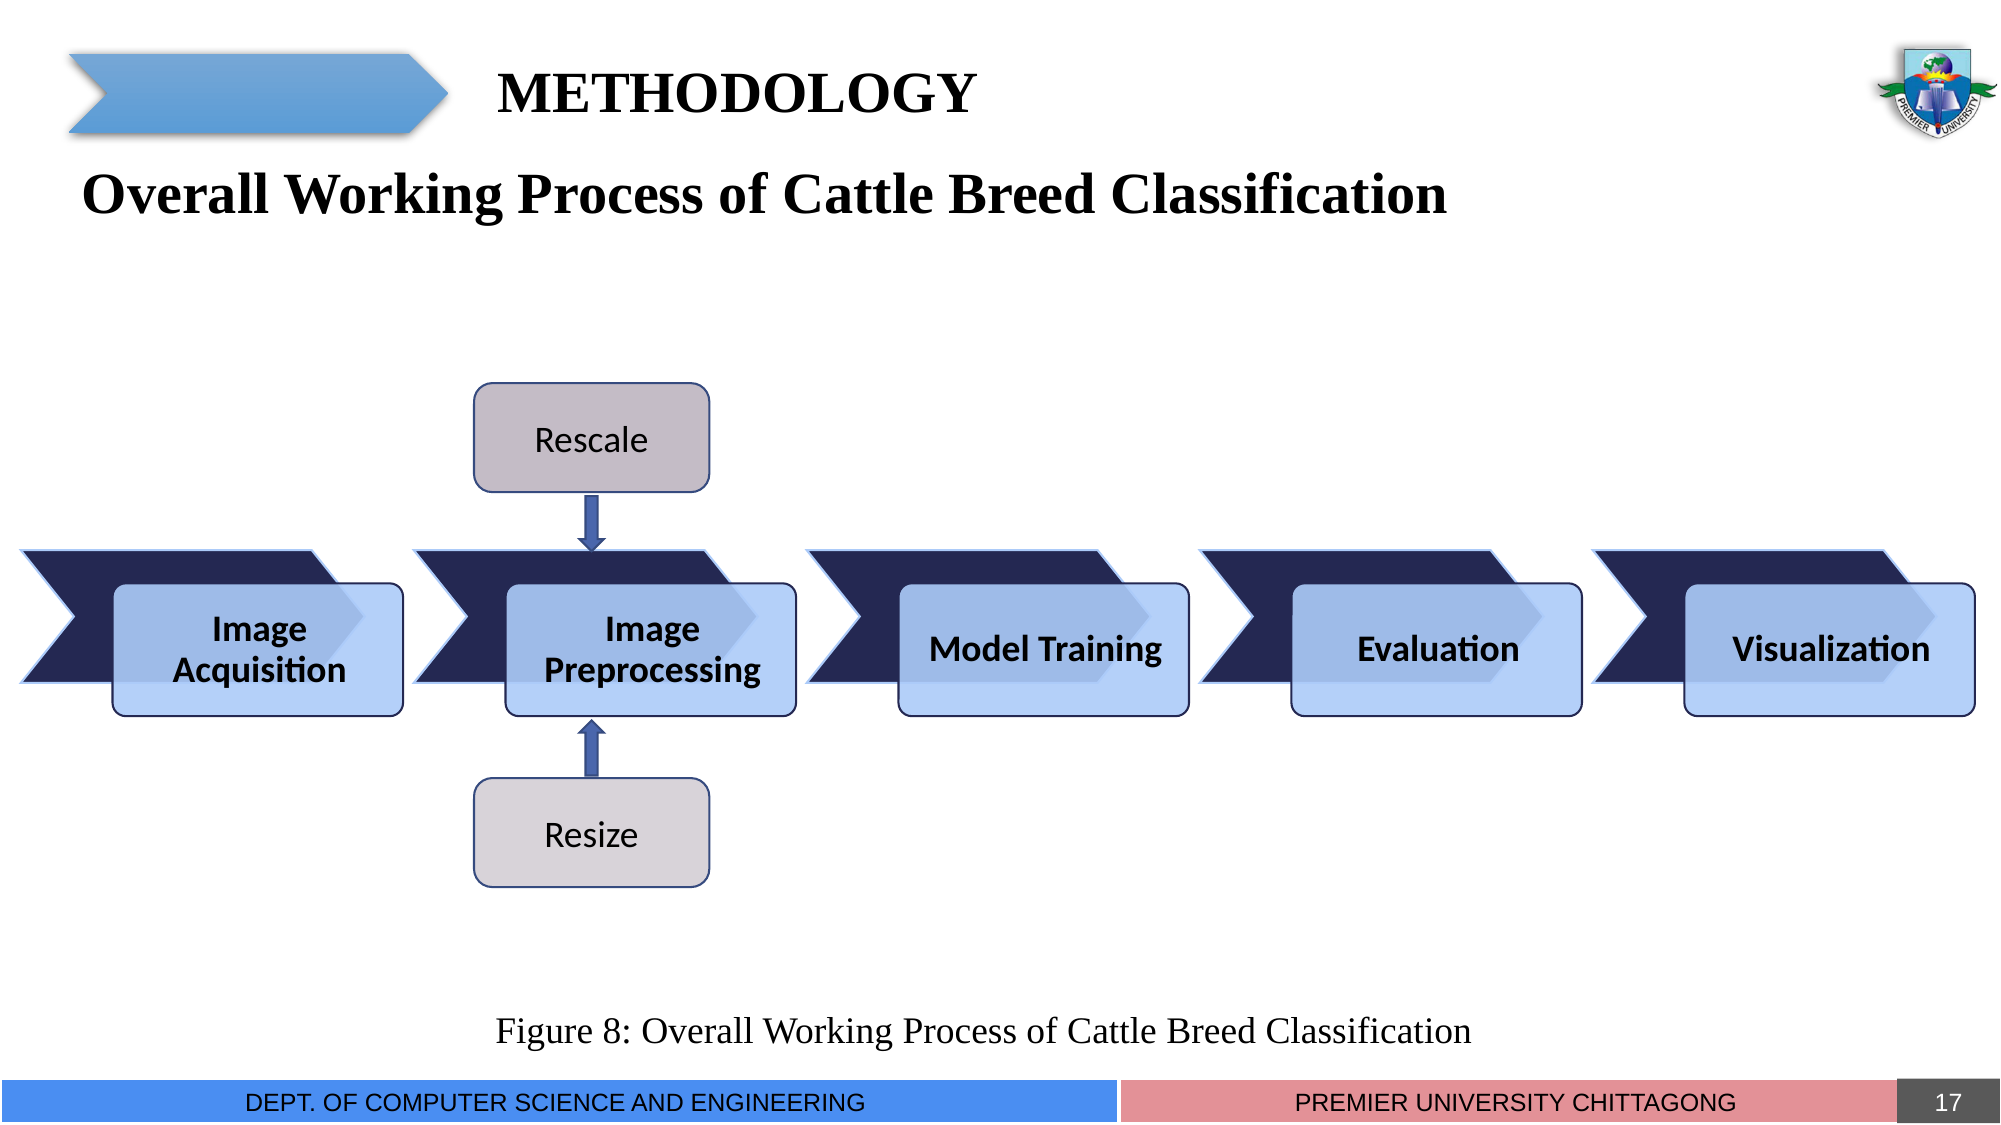

METHODOLOGY
Overall Working Process of Cattle Breed Classification
Image Acquisition
Image Preprocessing
Model Training
Evaluation
Visualization
Rescale

Resize
Figure 8: Overall Working Process of Cattle Breed Classification